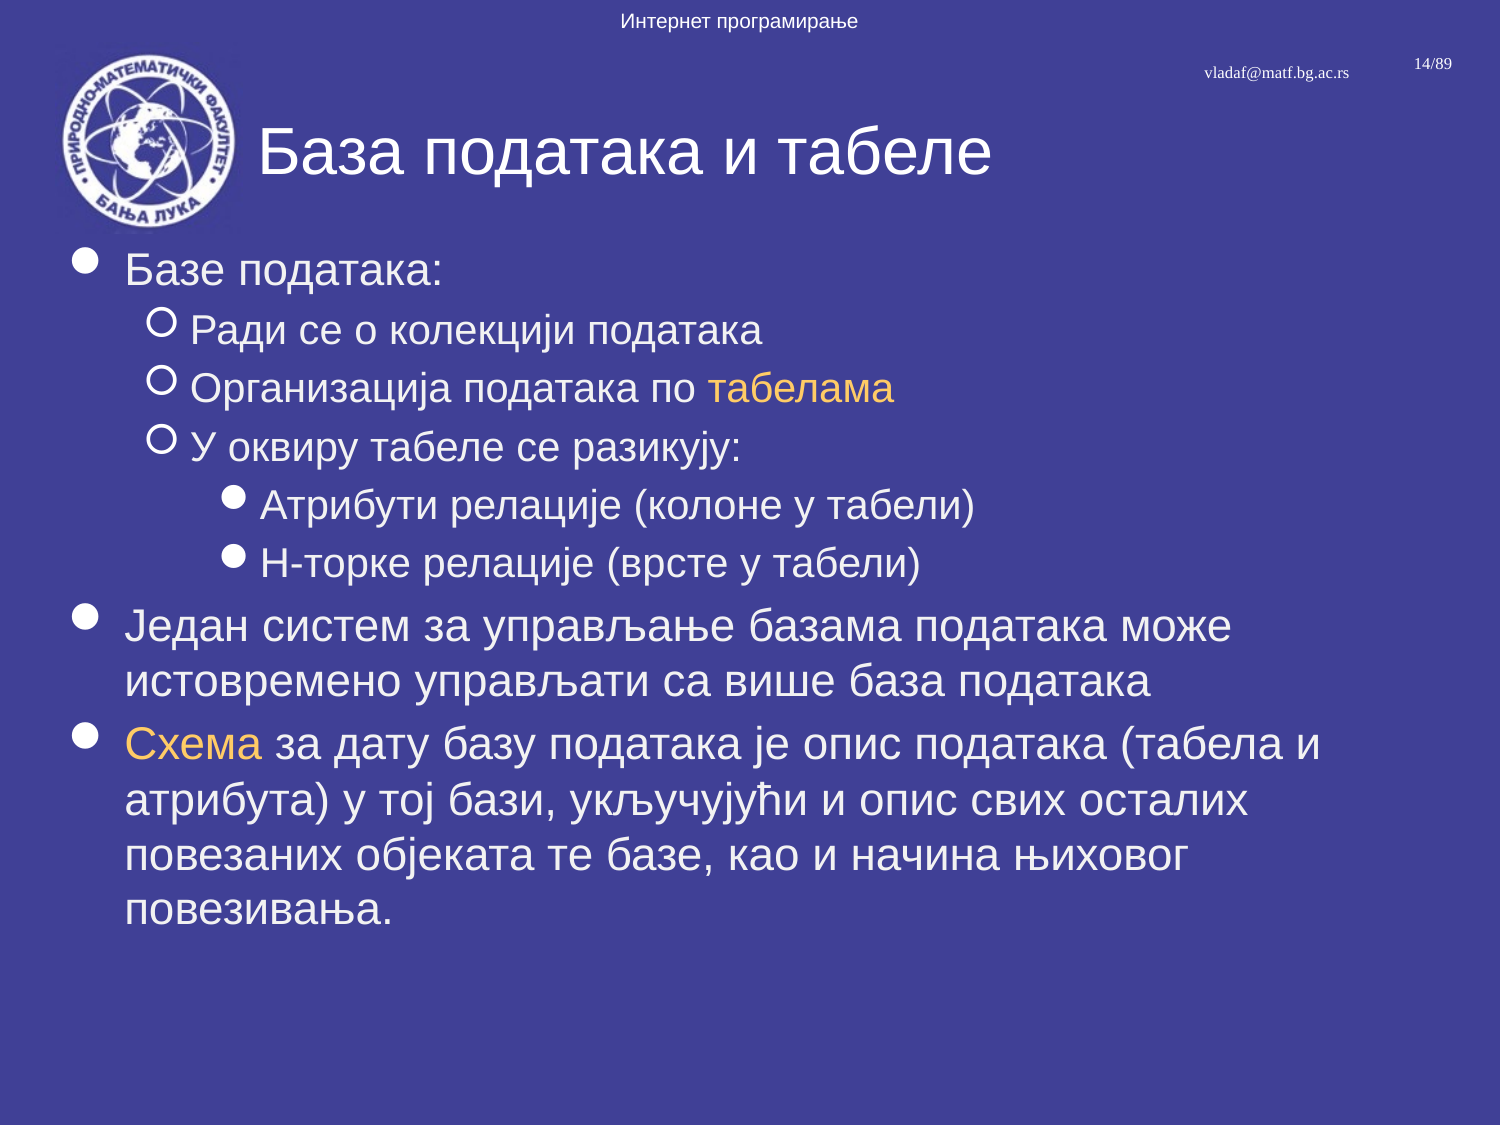

# База података и табеле
Базе података:
Ради се о колекцији података
Организација података по табелама
У оквиру табеле се разикују:
Атрибути релације (колоне у табели)
Н-торке релације (врсте у табели)
Један систем за управљање базама података може истовремено управљати са више база података
Схема за дату базу података је опис података (табела и атрибута) у тој бази, укључујући и опис свих осталих повезаних објеката те базе, као и начина њиховог повезивања.